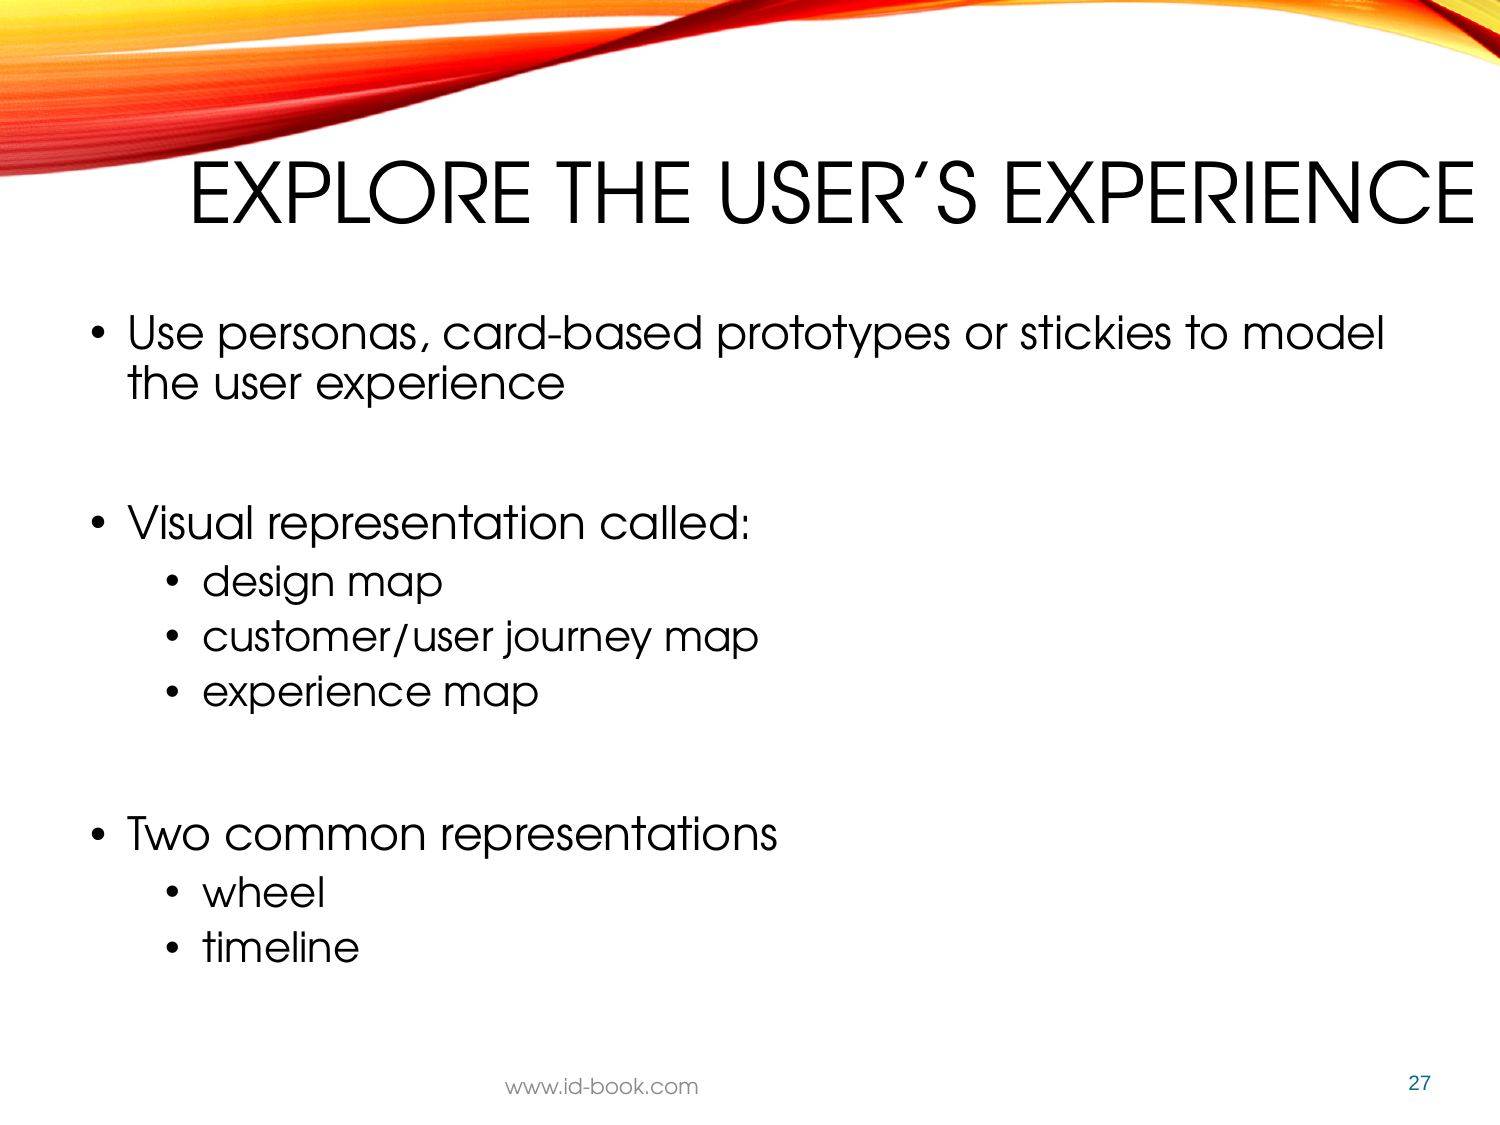

# Explore the user’s experience
Use personas, card-based prototypes or stickies to model the user experience

Visual representation called:
design map
customer/user journey map
experience map

Two common representations
wheel
timeline

www.id-book.com
27